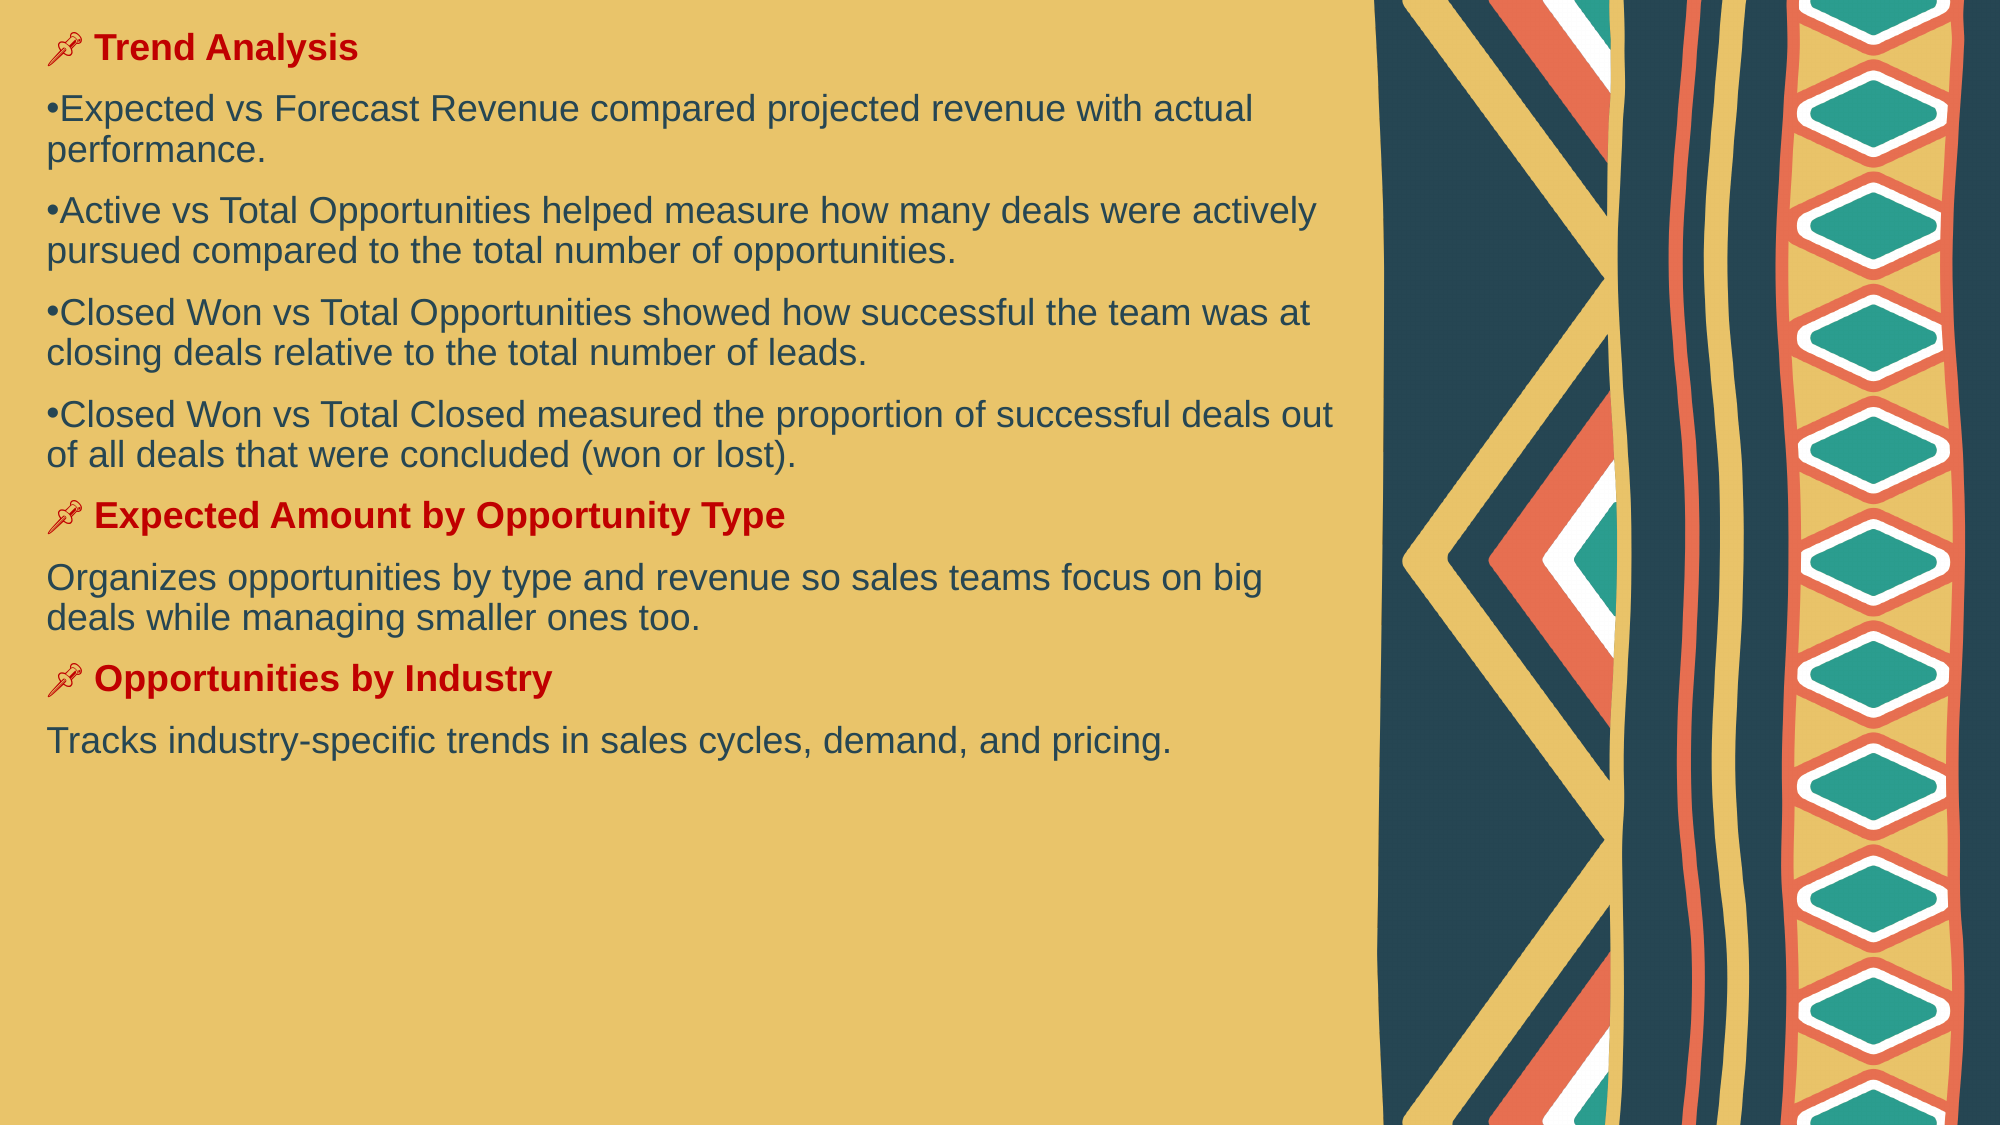

📌 Trend Analysis
Expected vs Forecast Revenue compared projected revenue with actual performance.
Active vs Total Opportunities helped measure how many deals were actively pursued compared to the total number of opportunities.
Closed Won vs Total Opportunities showed how successful the team was at closing deals relative to the total number of leads.
Closed Won vs Total Closed measured the proportion of successful deals out of all deals that were concluded (won or lost).
📌 Expected Amount by Opportunity Type
Organizes opportunities by type and revenue so sales teams focus on big deals while managing smaller ones too.
📌 Opportunities by Industry
Tracks industry-specific trends in sales cycles, demand, and pricing.